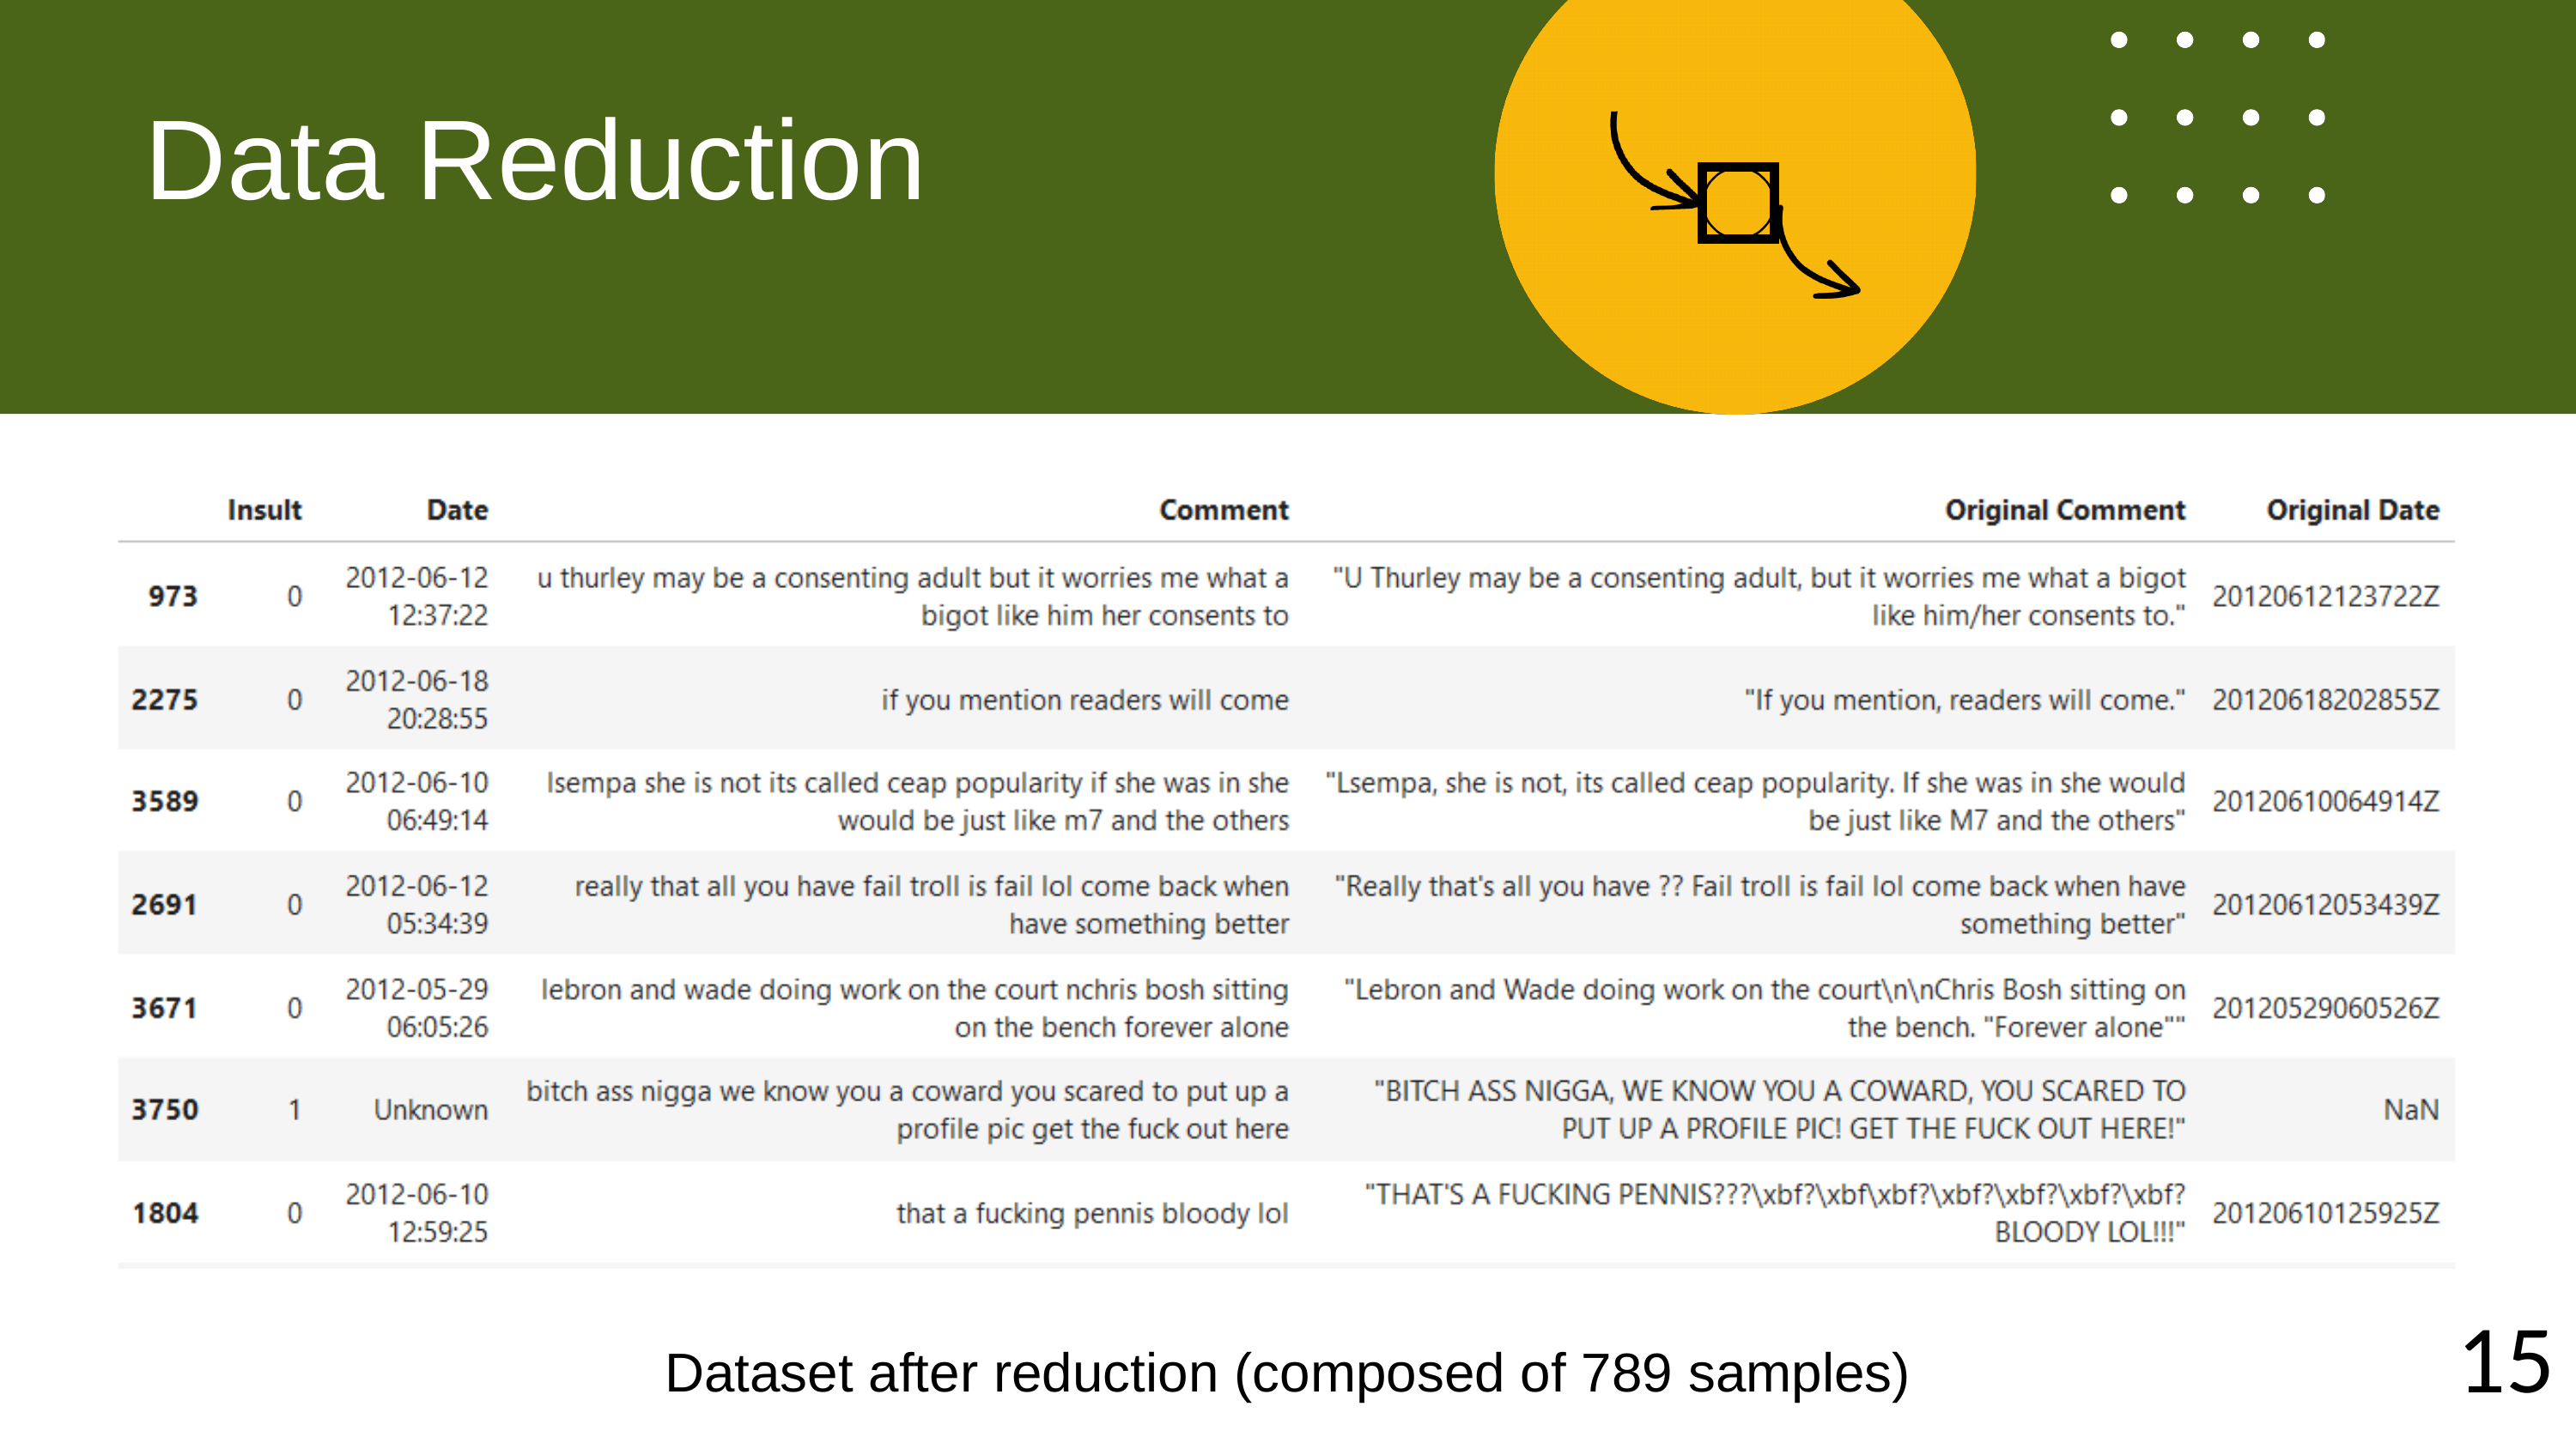

Data Reduction

15
Dataset after reduction (composed of 789 samples)